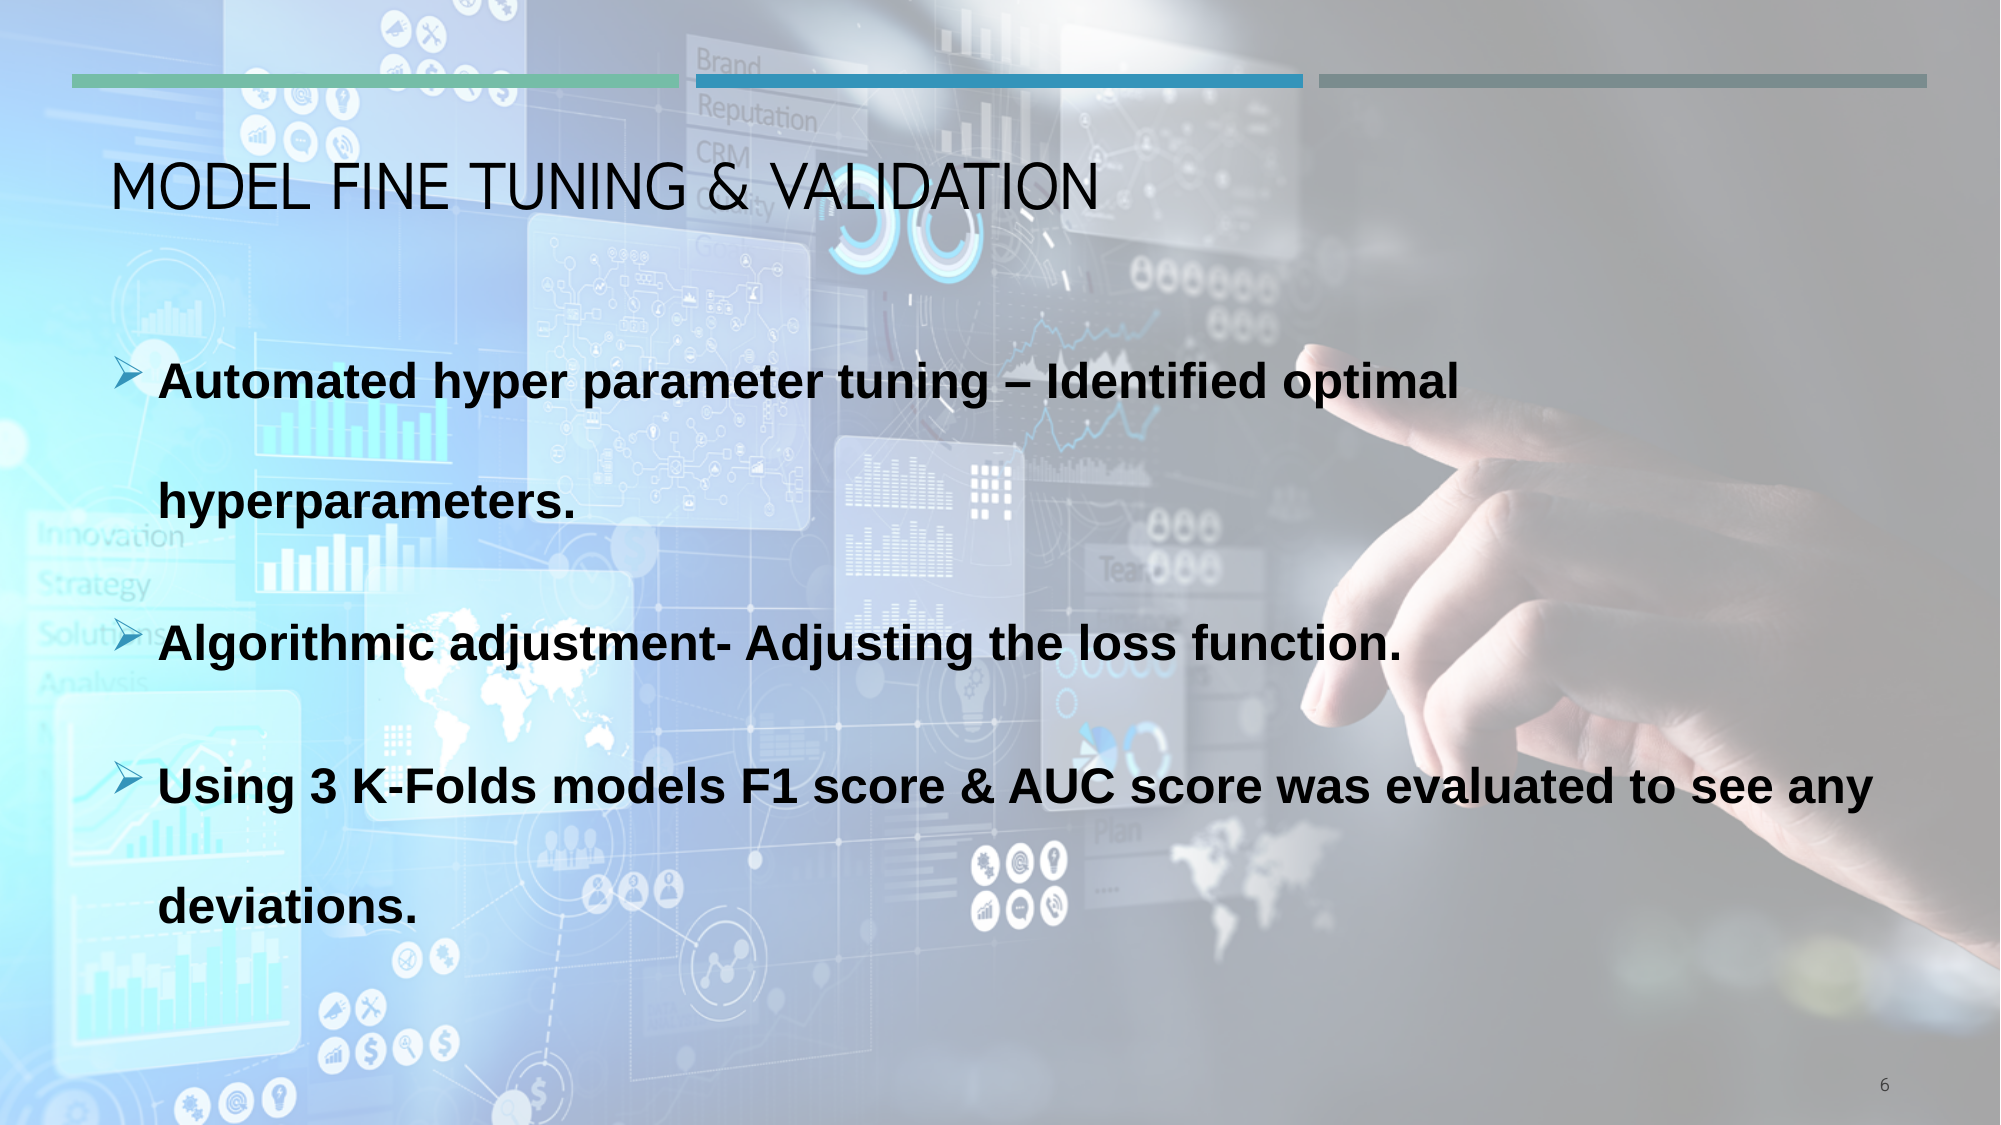

# MODEL FINE TUNING & VALIDATION
Automated hyper parameter tuning – Identified optimal hyperparameters.
Algorithmic adjustment- Adjusting the loss function.
Using 3 K-Folds models F1 score & AUC score was evaluated to see any deviations.
6